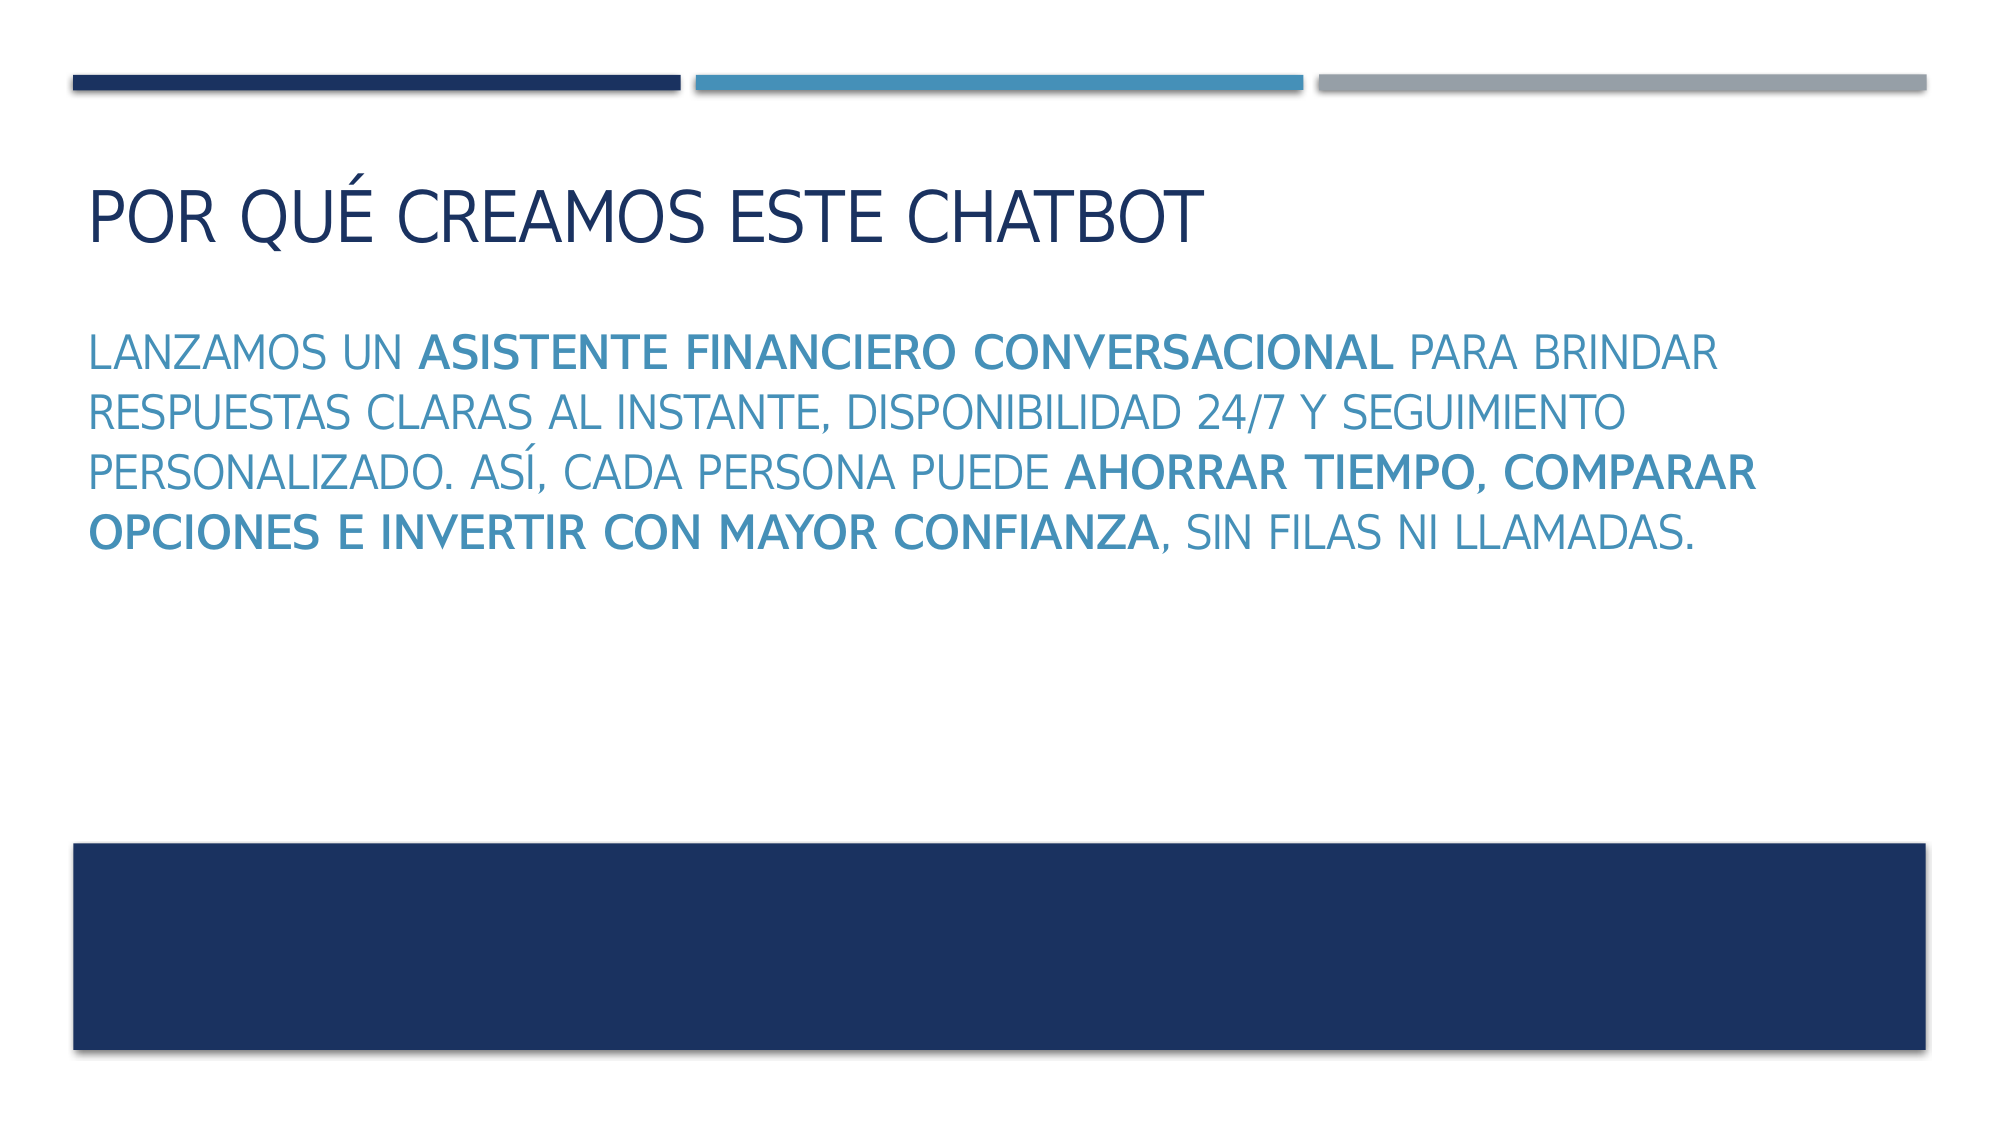

# Por qué creamos este chatbot
Lanzamos un asistente financiero conversacional para brindar respuestas claras al instante, disponibilidad 24/7 y seguimiento personalizado. Así, cada persona puede ahorrar tiempo, comparar opciones e invertir con mayor confianza, sin filas ni llamadas.